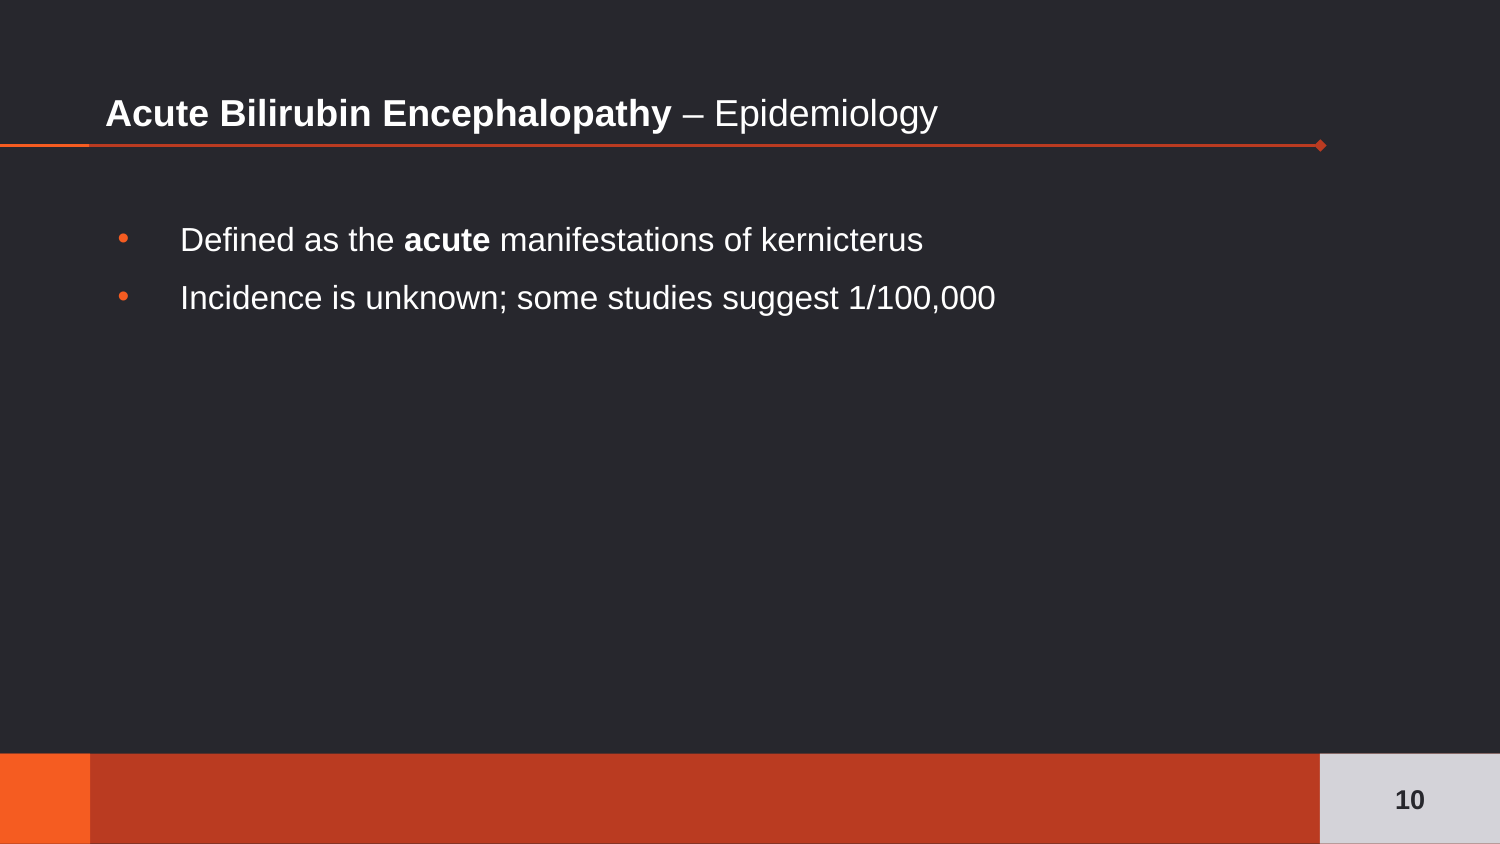

# Acute Bilirubin Encephalopathy – Epidemiology
Defined as the acute manifestations of kernicterus
Incidence is unknown; some studies suggest 1/100,000

10